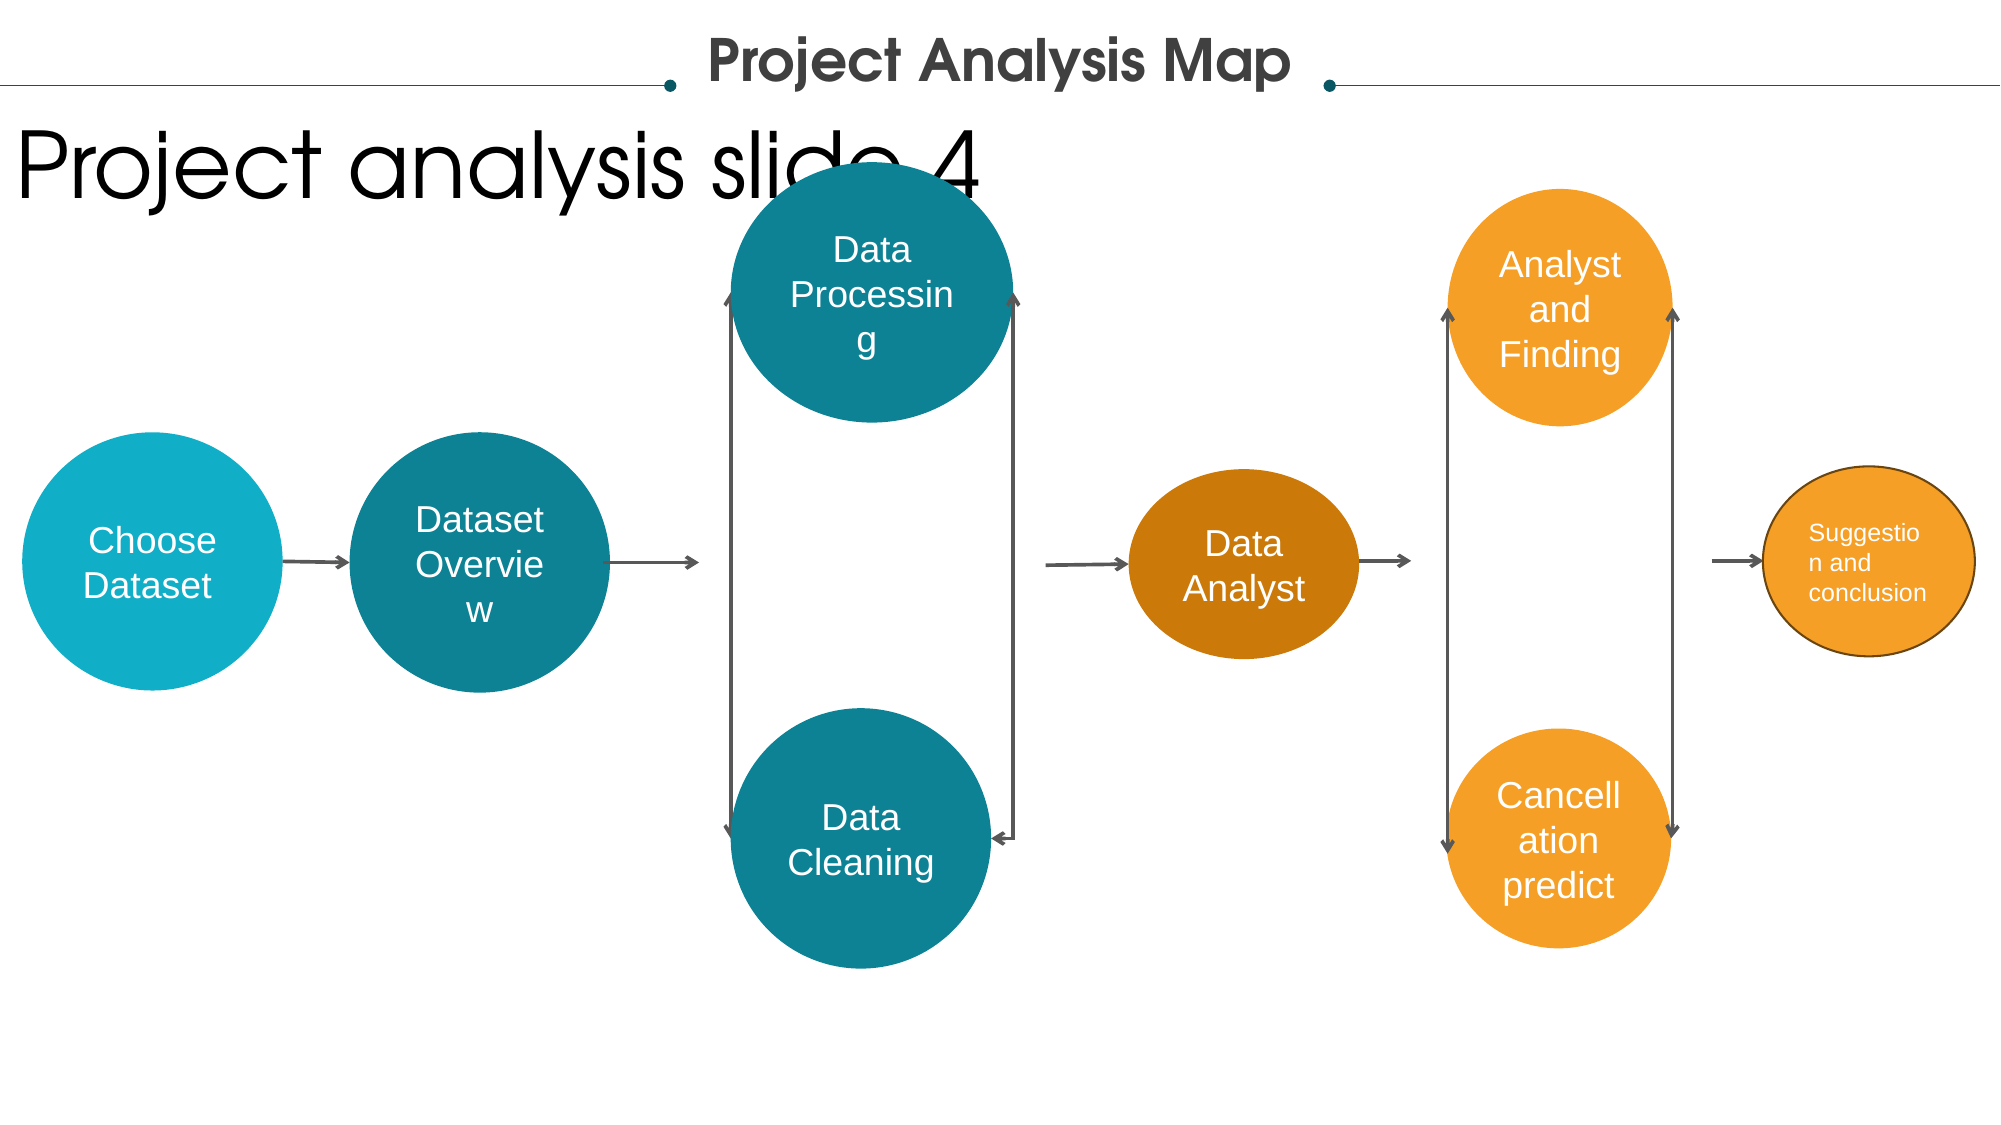

Project Analysis Map
Project analysis slide 4
Data Processing
Analyst and Finding
Choose Dataset
Dataset Overview
Suggestion and conclusion
Data Analyst
Schedules
Data Cleaning
Cancellation predict
Customer Objectives